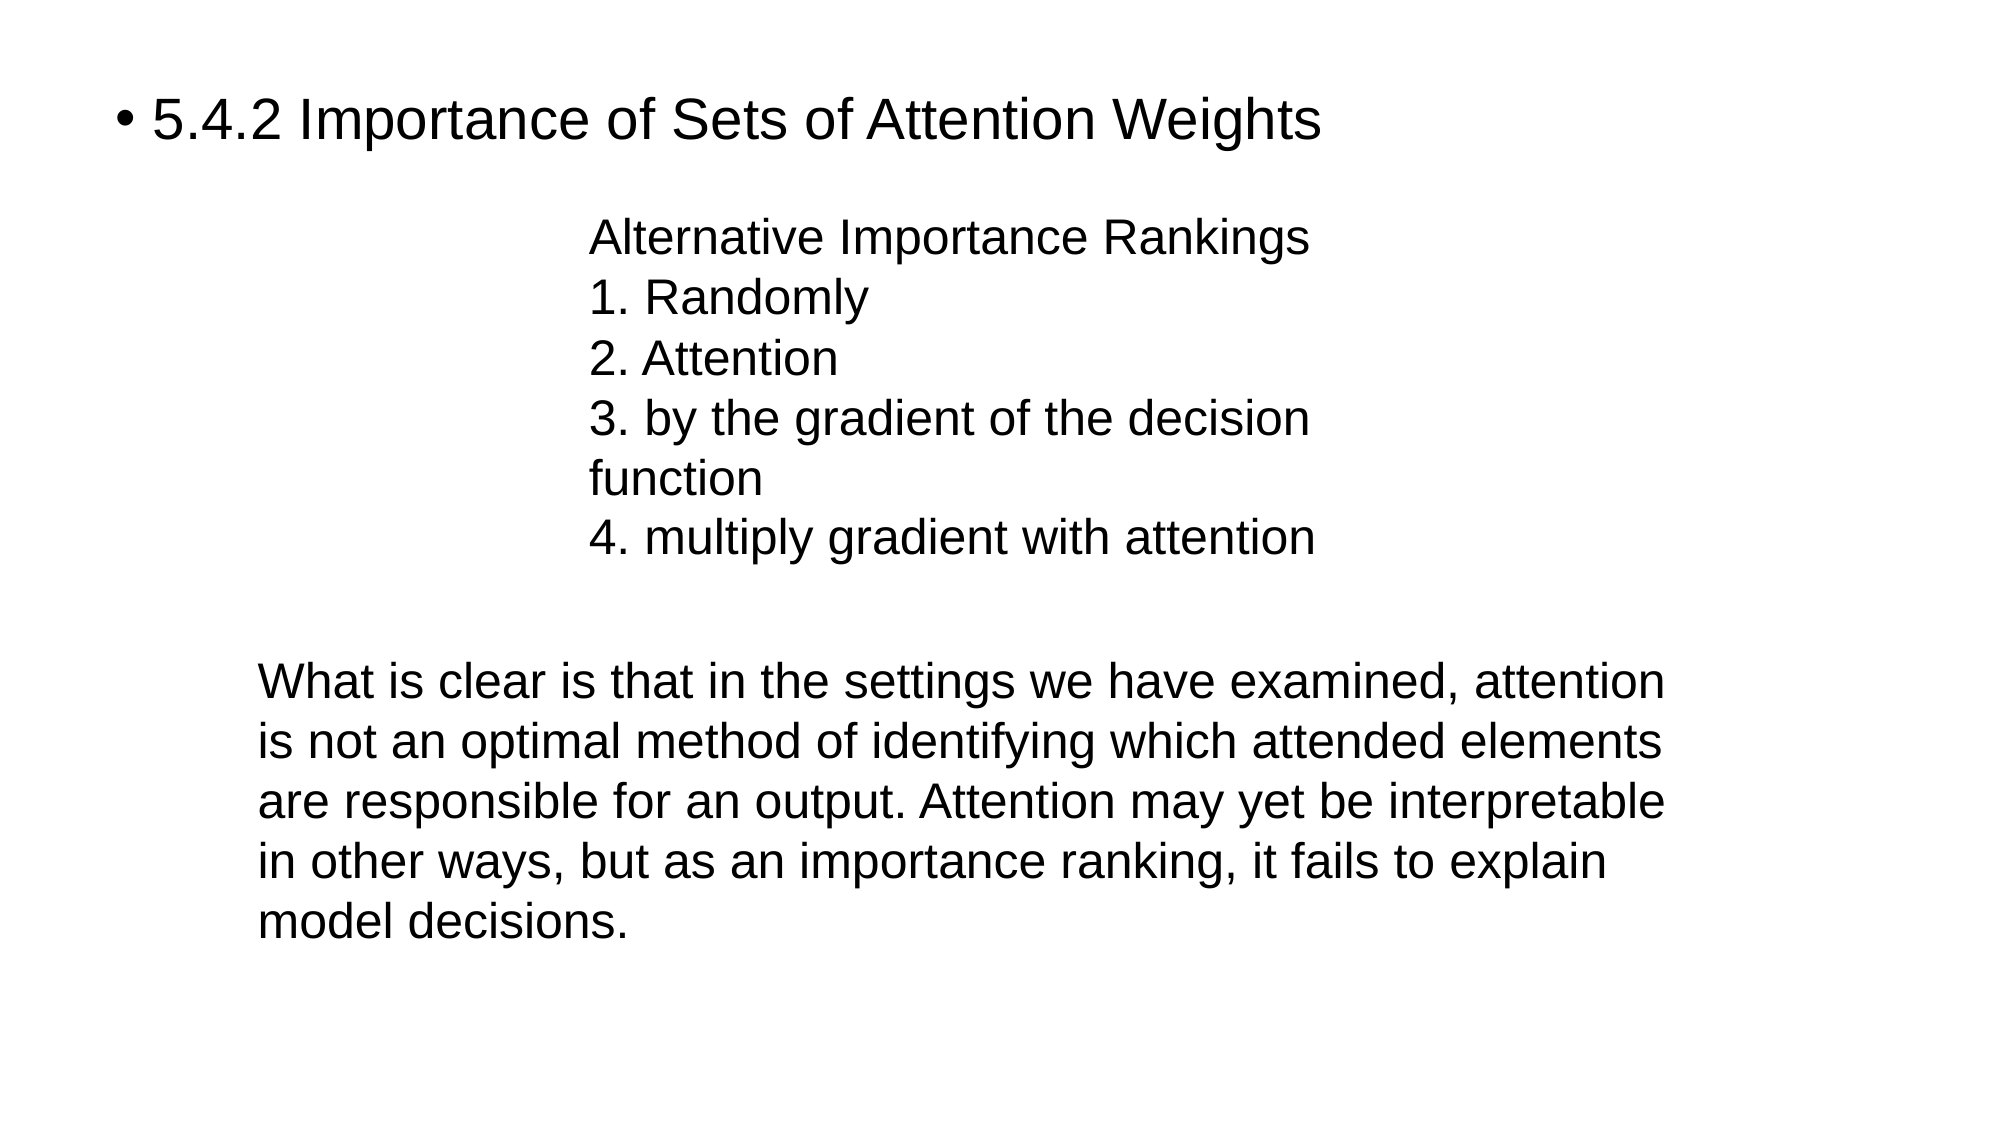

5.4.2 Importance of Sets of Attention Weights

Alternative Importance Rankings
1. Randomly
2. Attention
3. by the gradient of the decision function
4. multiply gradient with attention
What is clear is that in the settings we have examined, attention is not an optimal method of identifying which attended elements are responsible for an output. Attention may yet be interpretable in other ways, but as an importance ranking, it fails to explain model decisions.